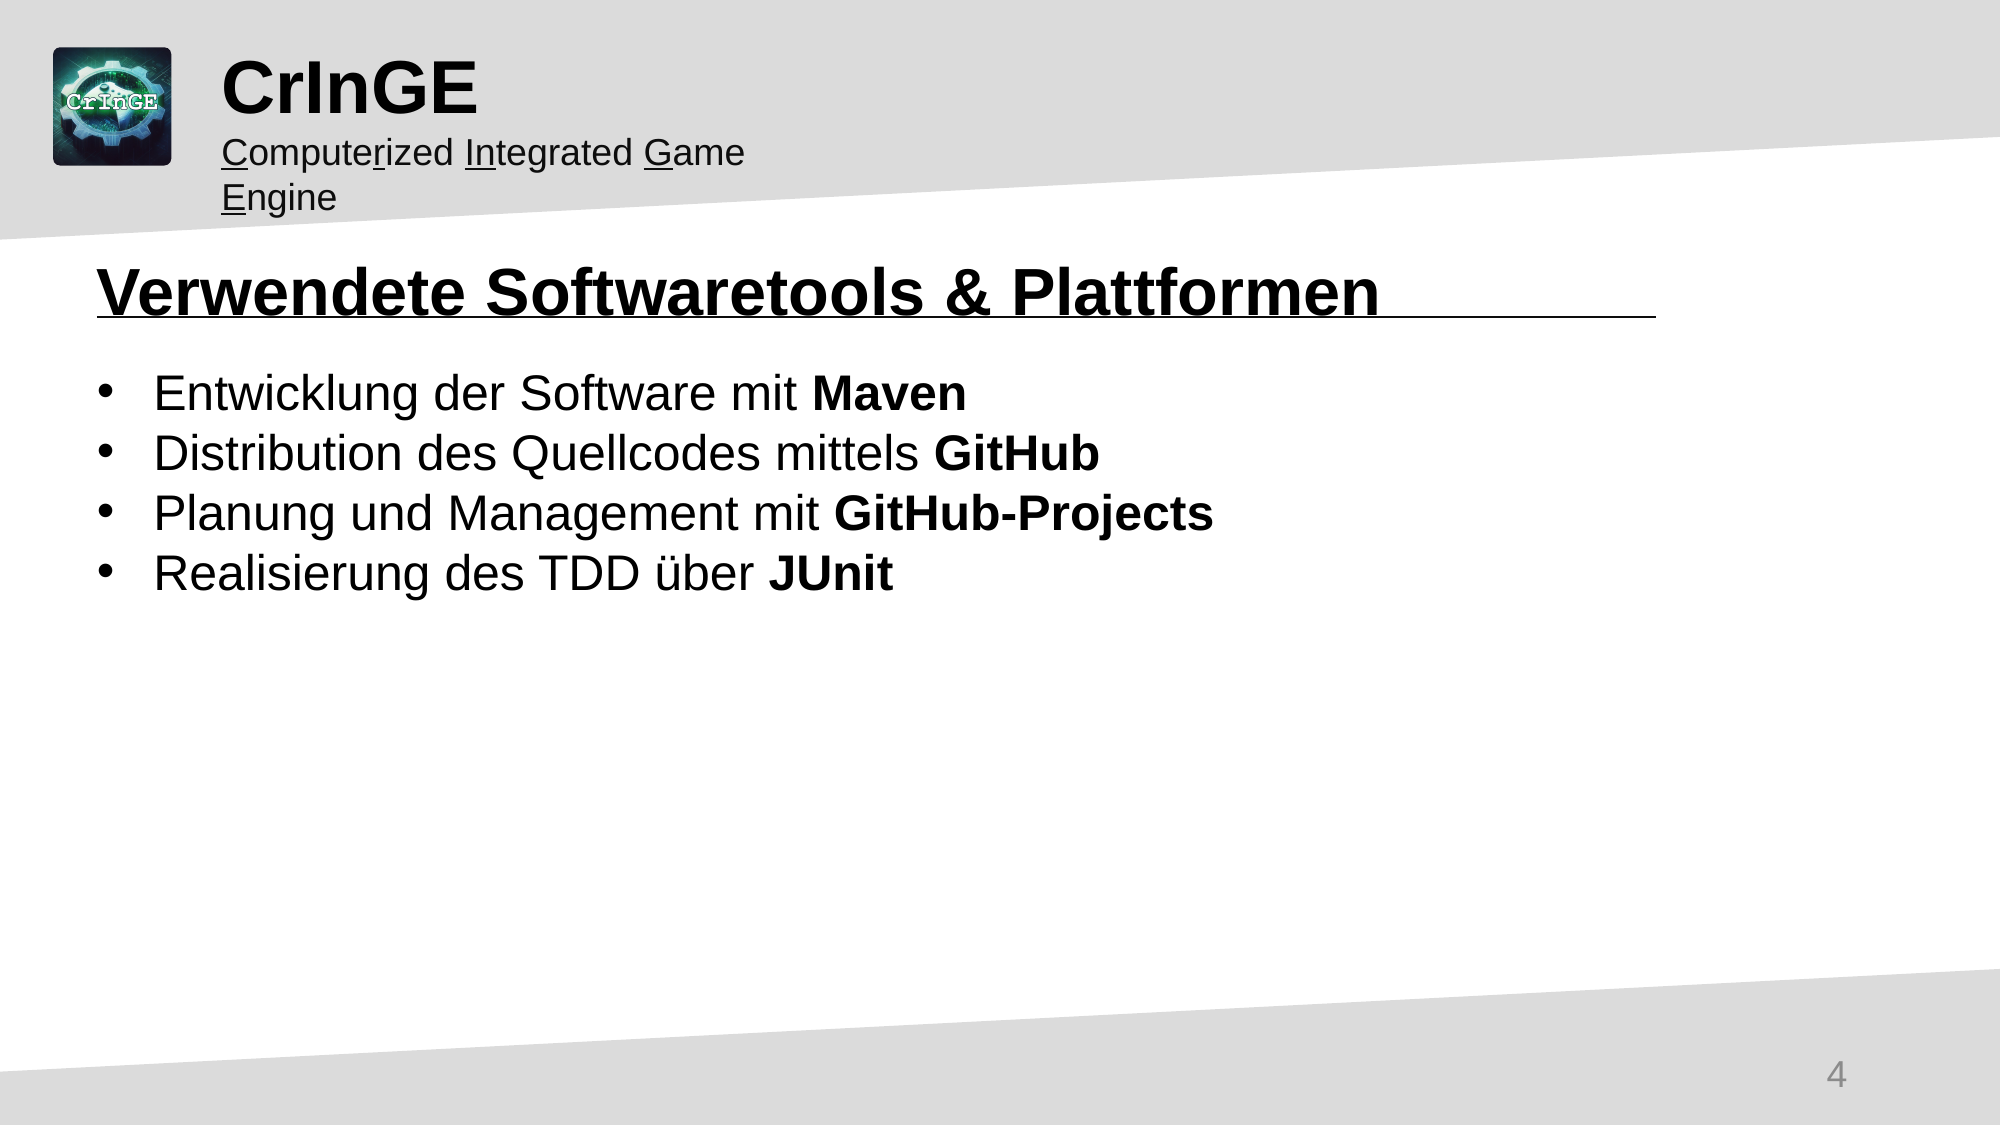

CrInGE
Computerized Integrated Game Engine

Verwendete Softwaretools & Plattformen
Entwicklung der Software mit Maven
Distribution des Quellcodes mittels GitHub
Planung und Management mit GitHub-Projects
Realisierung des TDD über JUnit

4